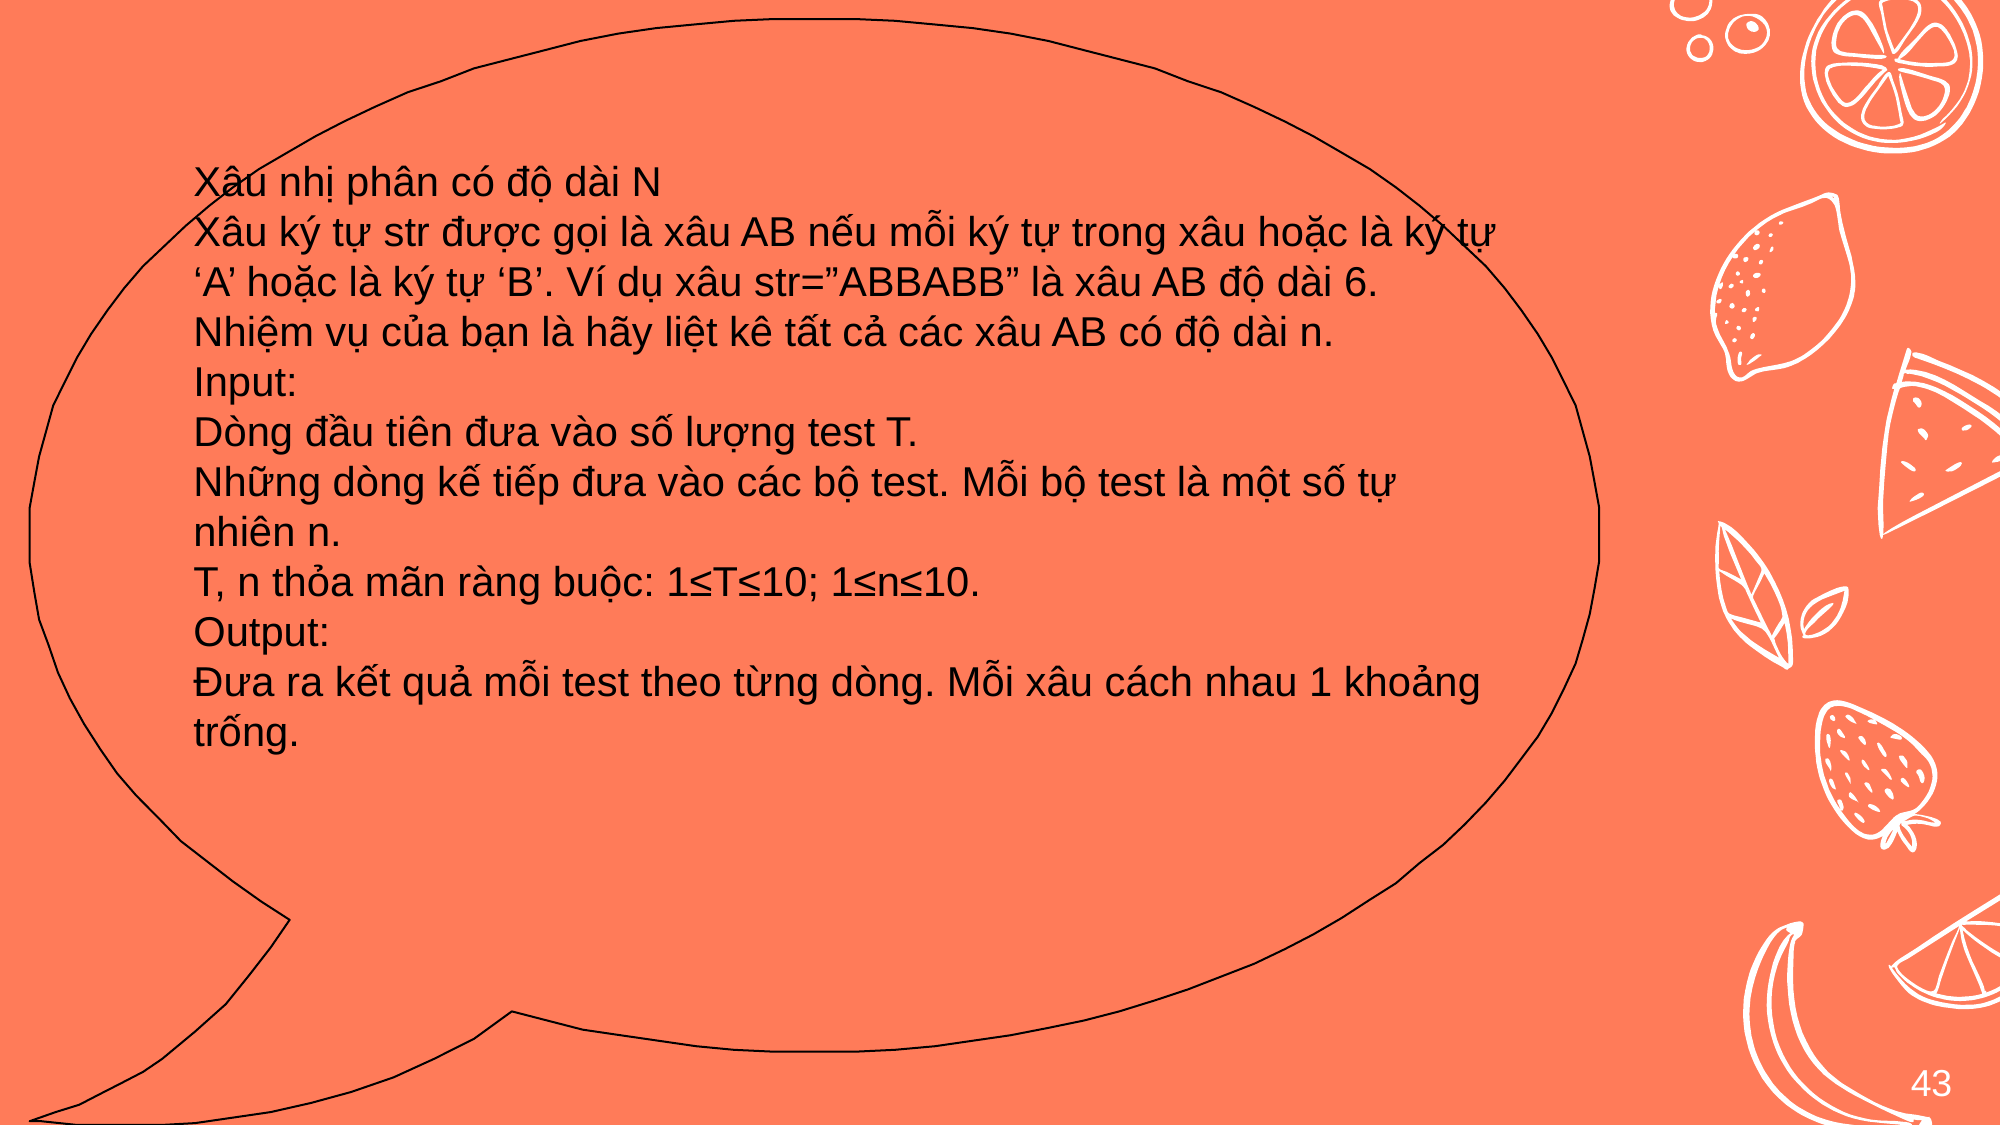

Xâu nhị phân có độ dài N
Xâu ký tự str được gọi là xâu AB nếu mỗi ký tự trong xâu hoặc là ký tự ‘A’ hoặc là ký tự ‘B’. Ví dụ xâu str=”ABBABB” là xâu AB độ dài 6. Nhiệm vụ của bạn là hãy liệt kê tất cả các xâu AB có độ dài n.
Input:
Dòng đầu tiên đưa vào số lượng test T.
Những dòng kế tiếp đưa vào các bộ test. Mỗi bộ test là một số tự nhiên n.
T, n thỏa mãn ràng buộc: 1≤T≤10; 1≤n≤10.
Output:
Đưa ra kết quả mỗi test theo từng dòng. Mỗi xâu cách nhau 1 khoảng trống.
43